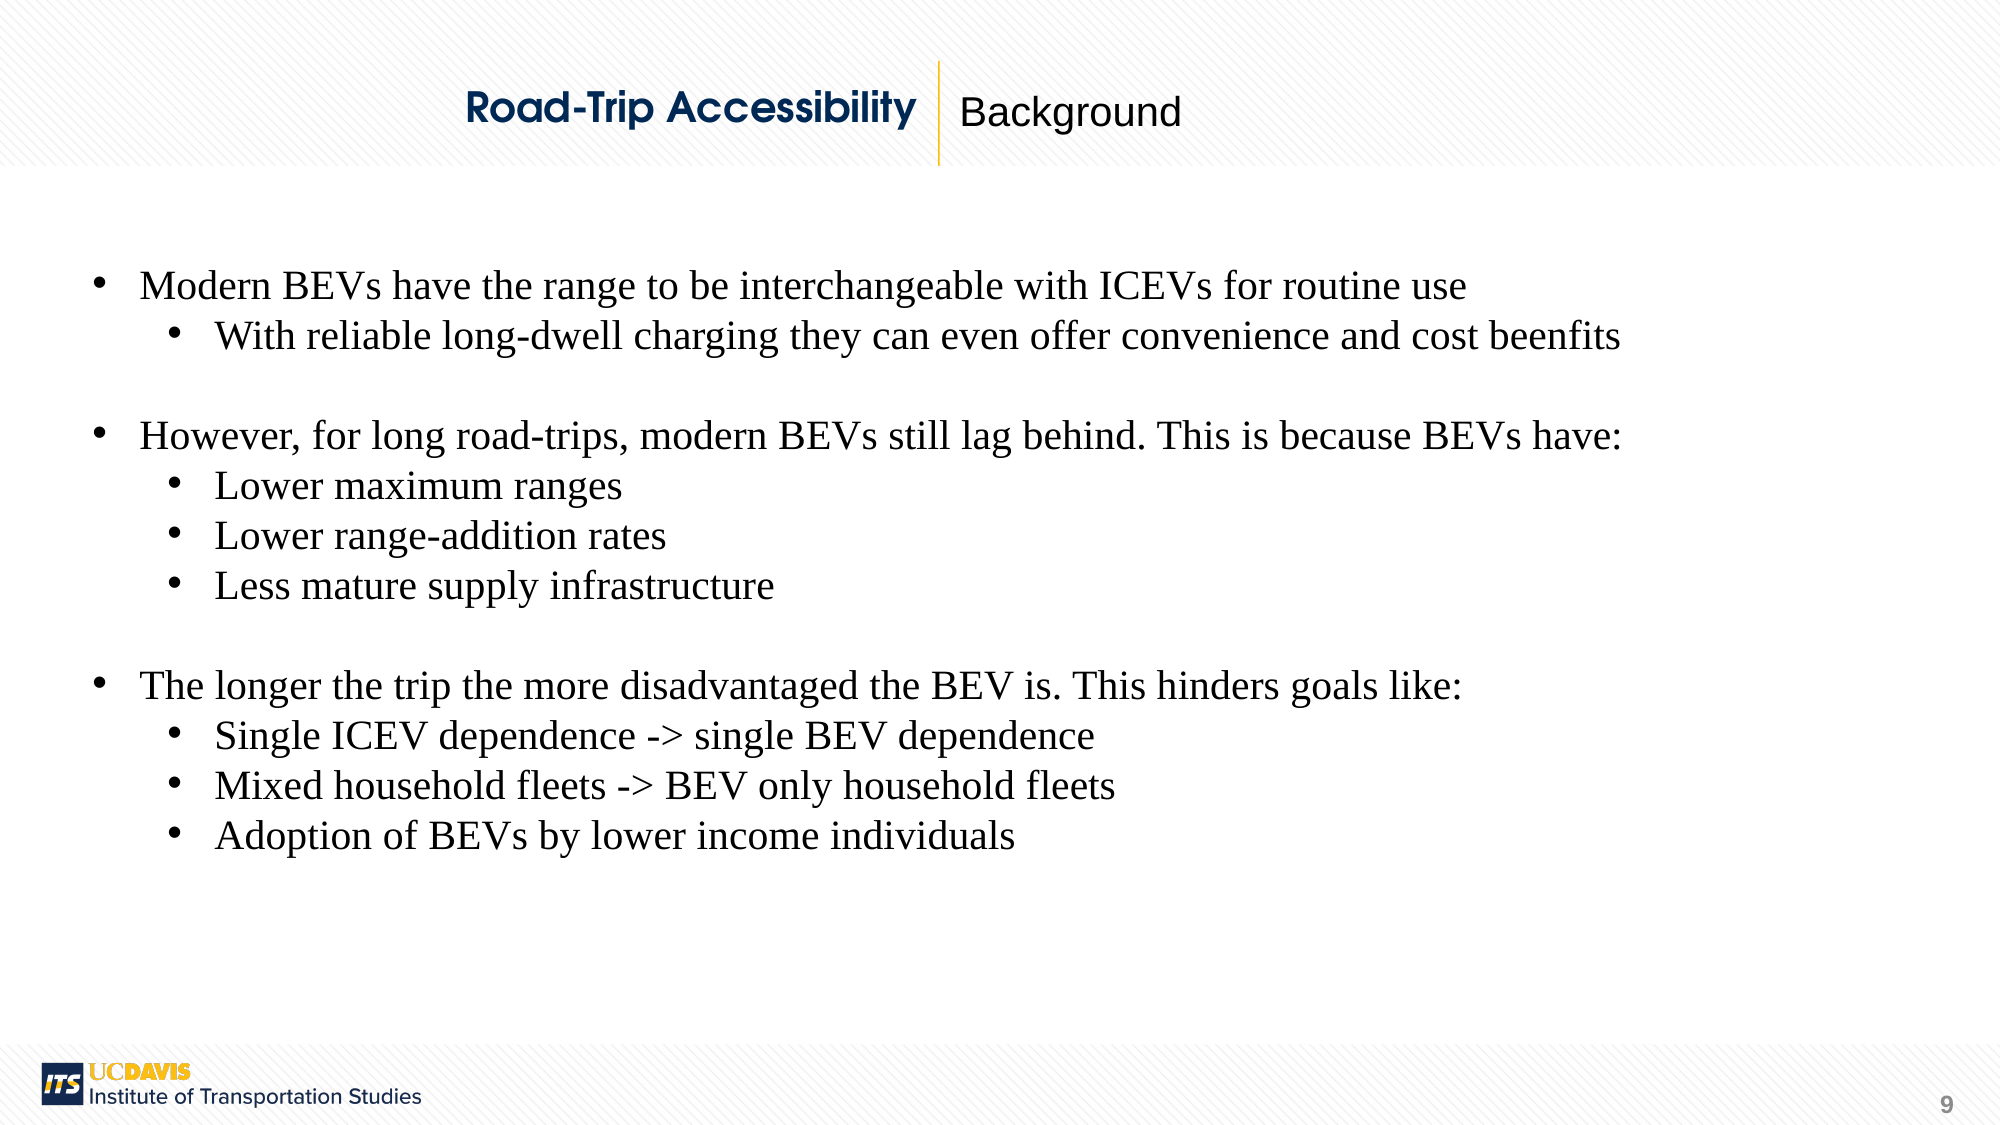

Background
Road-Trip Accessibility
Modern BEVs have the range to be interchangeable with ICEVs for routine use
With reliable long-dwell charging they can even offer convenience and cost beenfits

However, for long road-trips, modern BEVs still lag behind. This is because BEVs have:
Lower maximum ranges
Lower range-addition rates
Less mature supply infrastructure

The longer the trip the more disadvantaged the BEV is. This hinders goals like:
Single ICEV dependence -> single BEV dependence
Mixed household fleets -> BEV only household fleets
Adoption of BEVs by lower income individuals
9